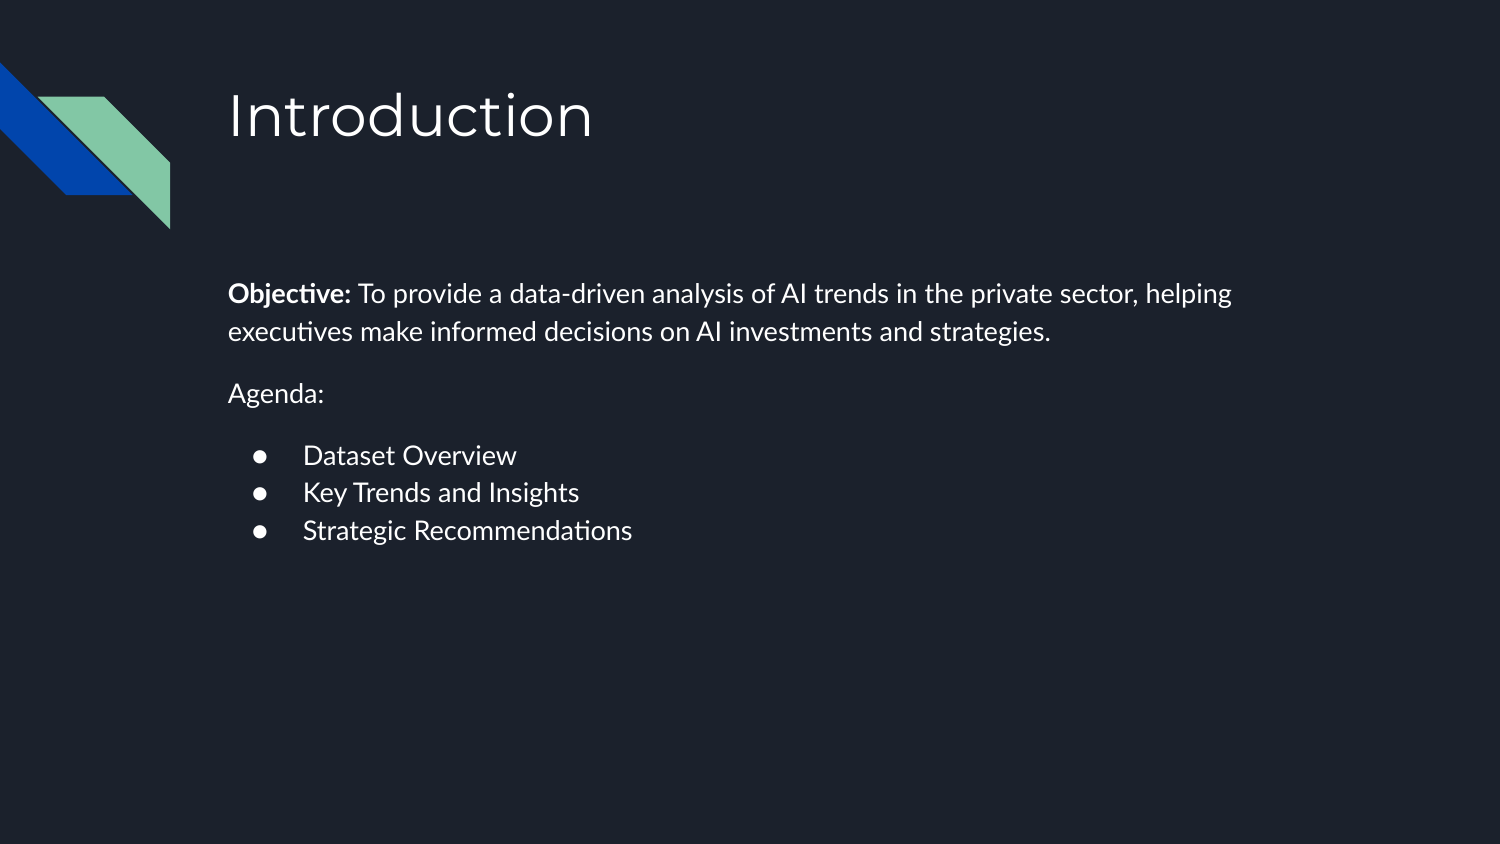

# Introduction
Objective: To provide a data-driven analysis of AI trends in the private sector, helping executives make informed decisions on AI investments and strategies.
Agenda:
Dataset Overview
Key Trends and Insights
Strategic Recommendations